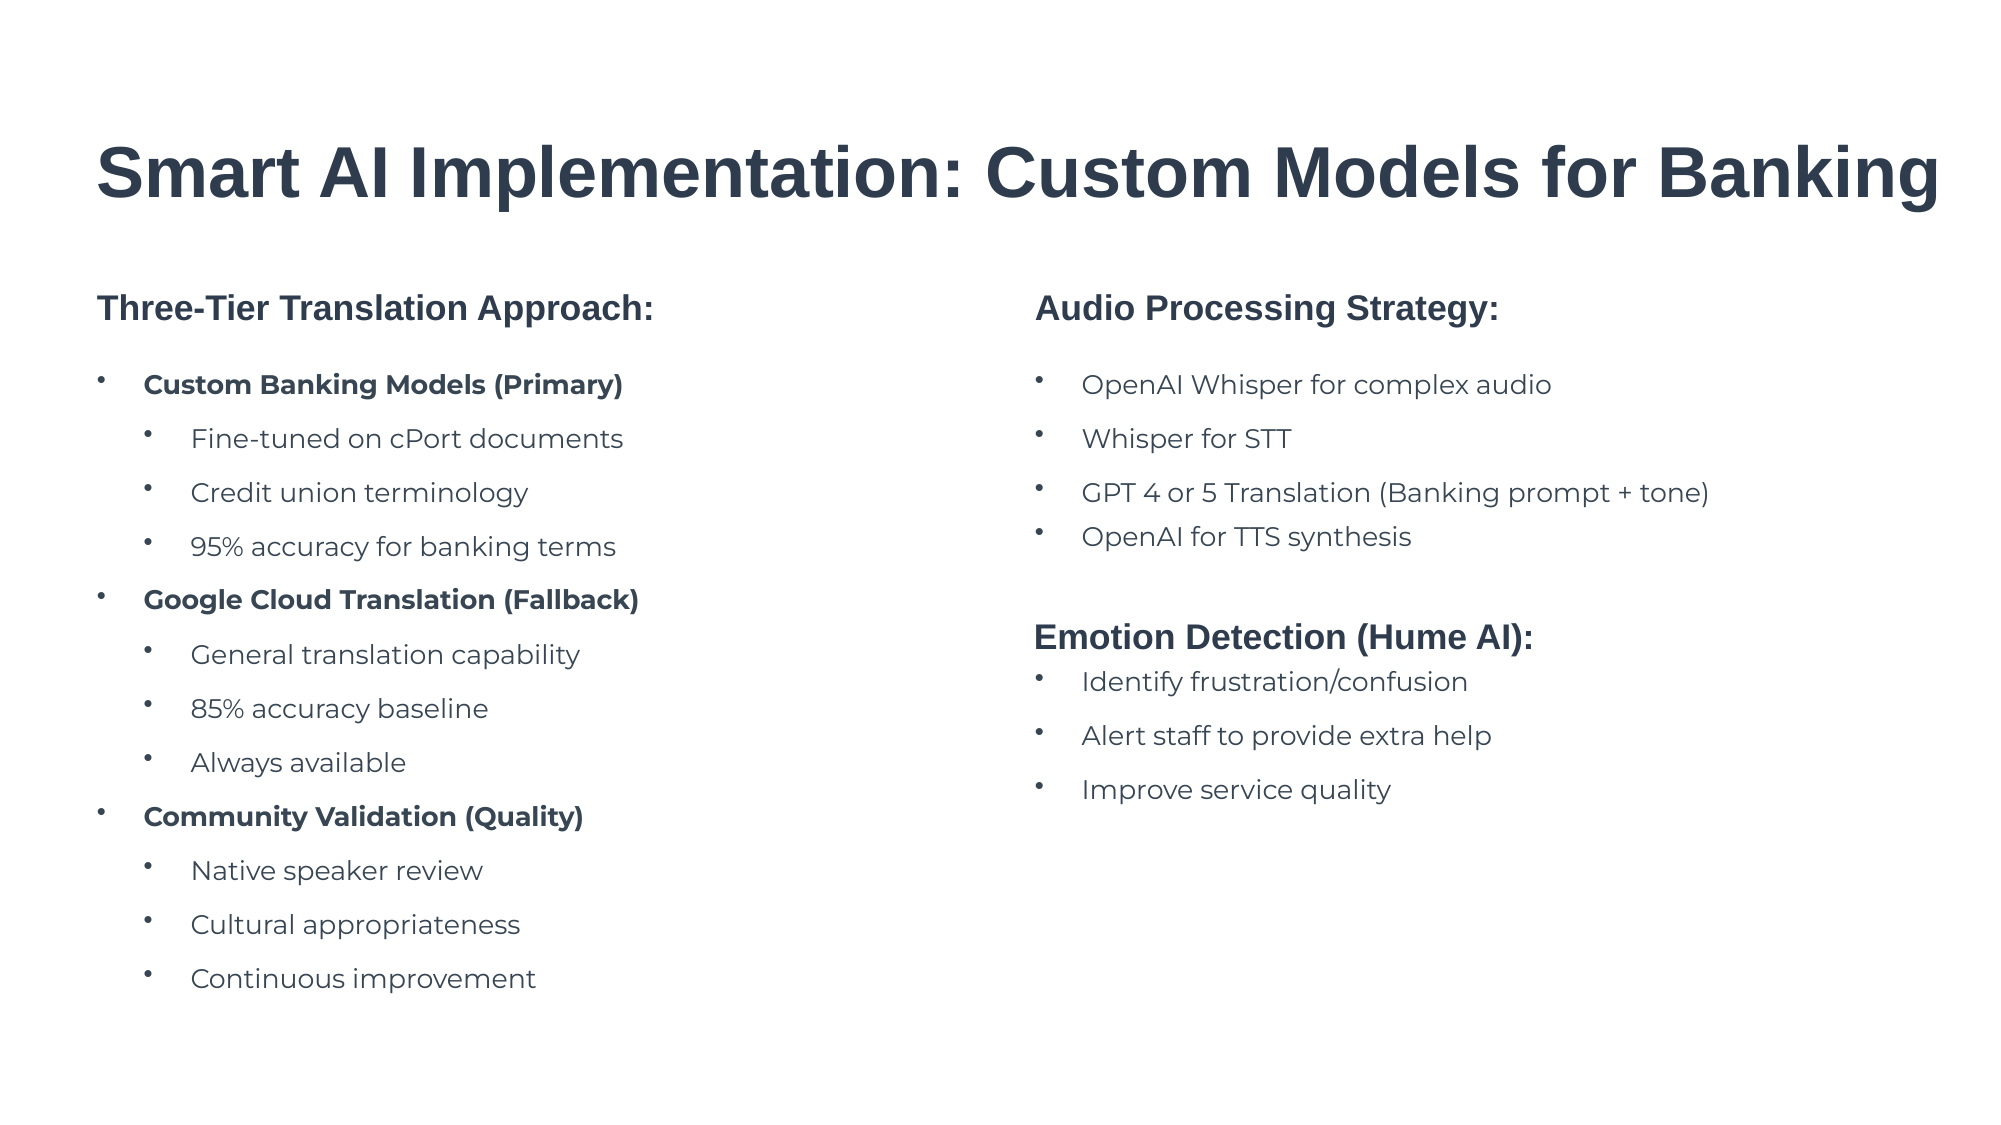

Smart AI Implementation: Custom Models for Banking
Three-Tier Translation Approach:
Audio Processing Strategy:
Custom Banking Models (Primary)
OpenAI Whisper for complex audio
Fine-tuned on cPort documents
Whisper for STT
Credit union terminology
GPT 4 or 5 Translation (Banking prompt + tone)
OpenAI for TTS synthesis
95% accuracy for banking terms

Emotion Detection (Hume AI):
Google Cloud Translation (Fallback)

Identify frustration/confusion

General translation capability

Alert staff to provide extra help
85% accuracy baseline

Improve service quality
Always available
Community Validation (Quality)
Native speaker review
Cultural appropriateness
Continuous improvement